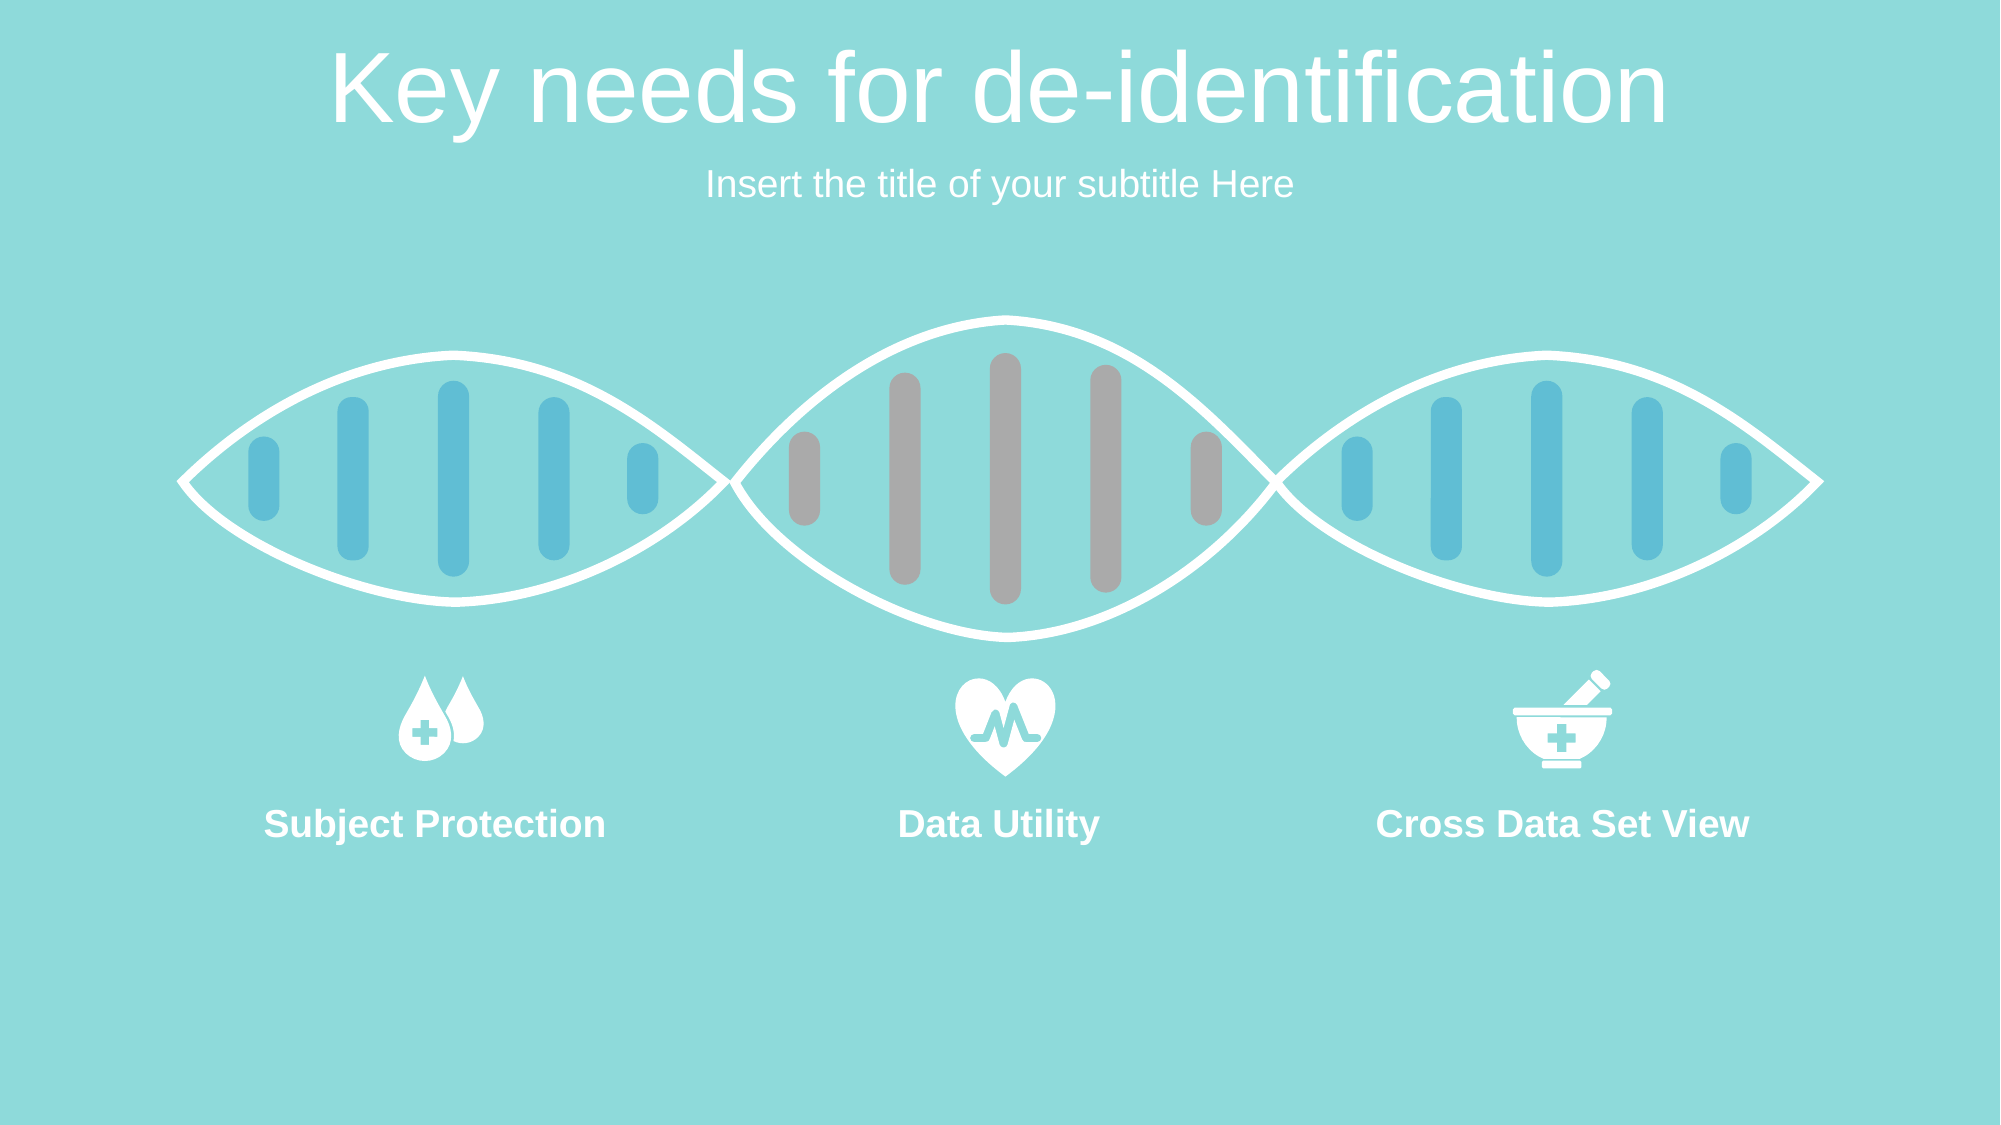

Key needs for de-identification
Insert the title of your subtitle Here

Subject Protection
Data Utility
Cross Data Set View